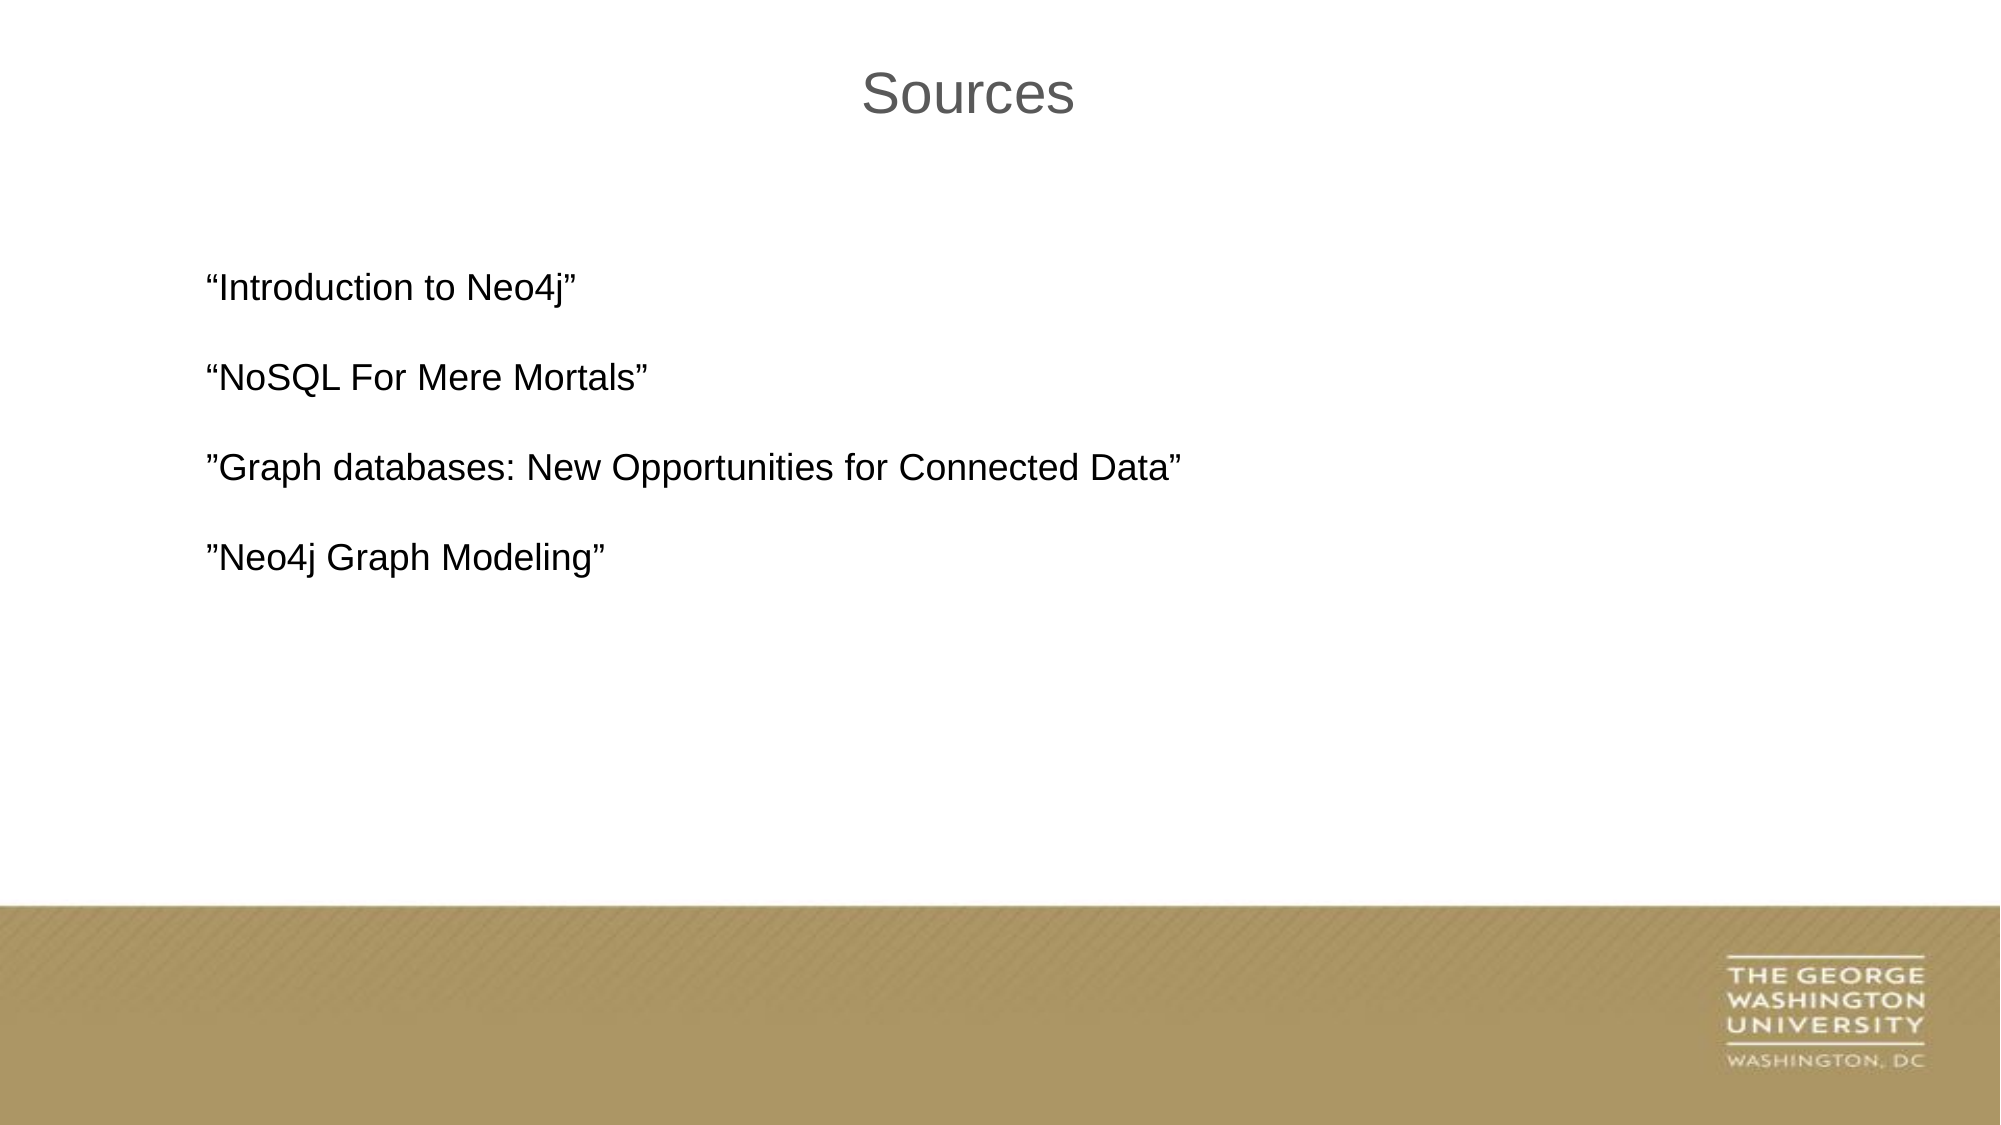

Sources

“Introduction to Neo4j”

“NoSQL For Mere Mortals”

”Graph databases: New Opportunities for Connected Data”

”Neo4j Graph Modeling”